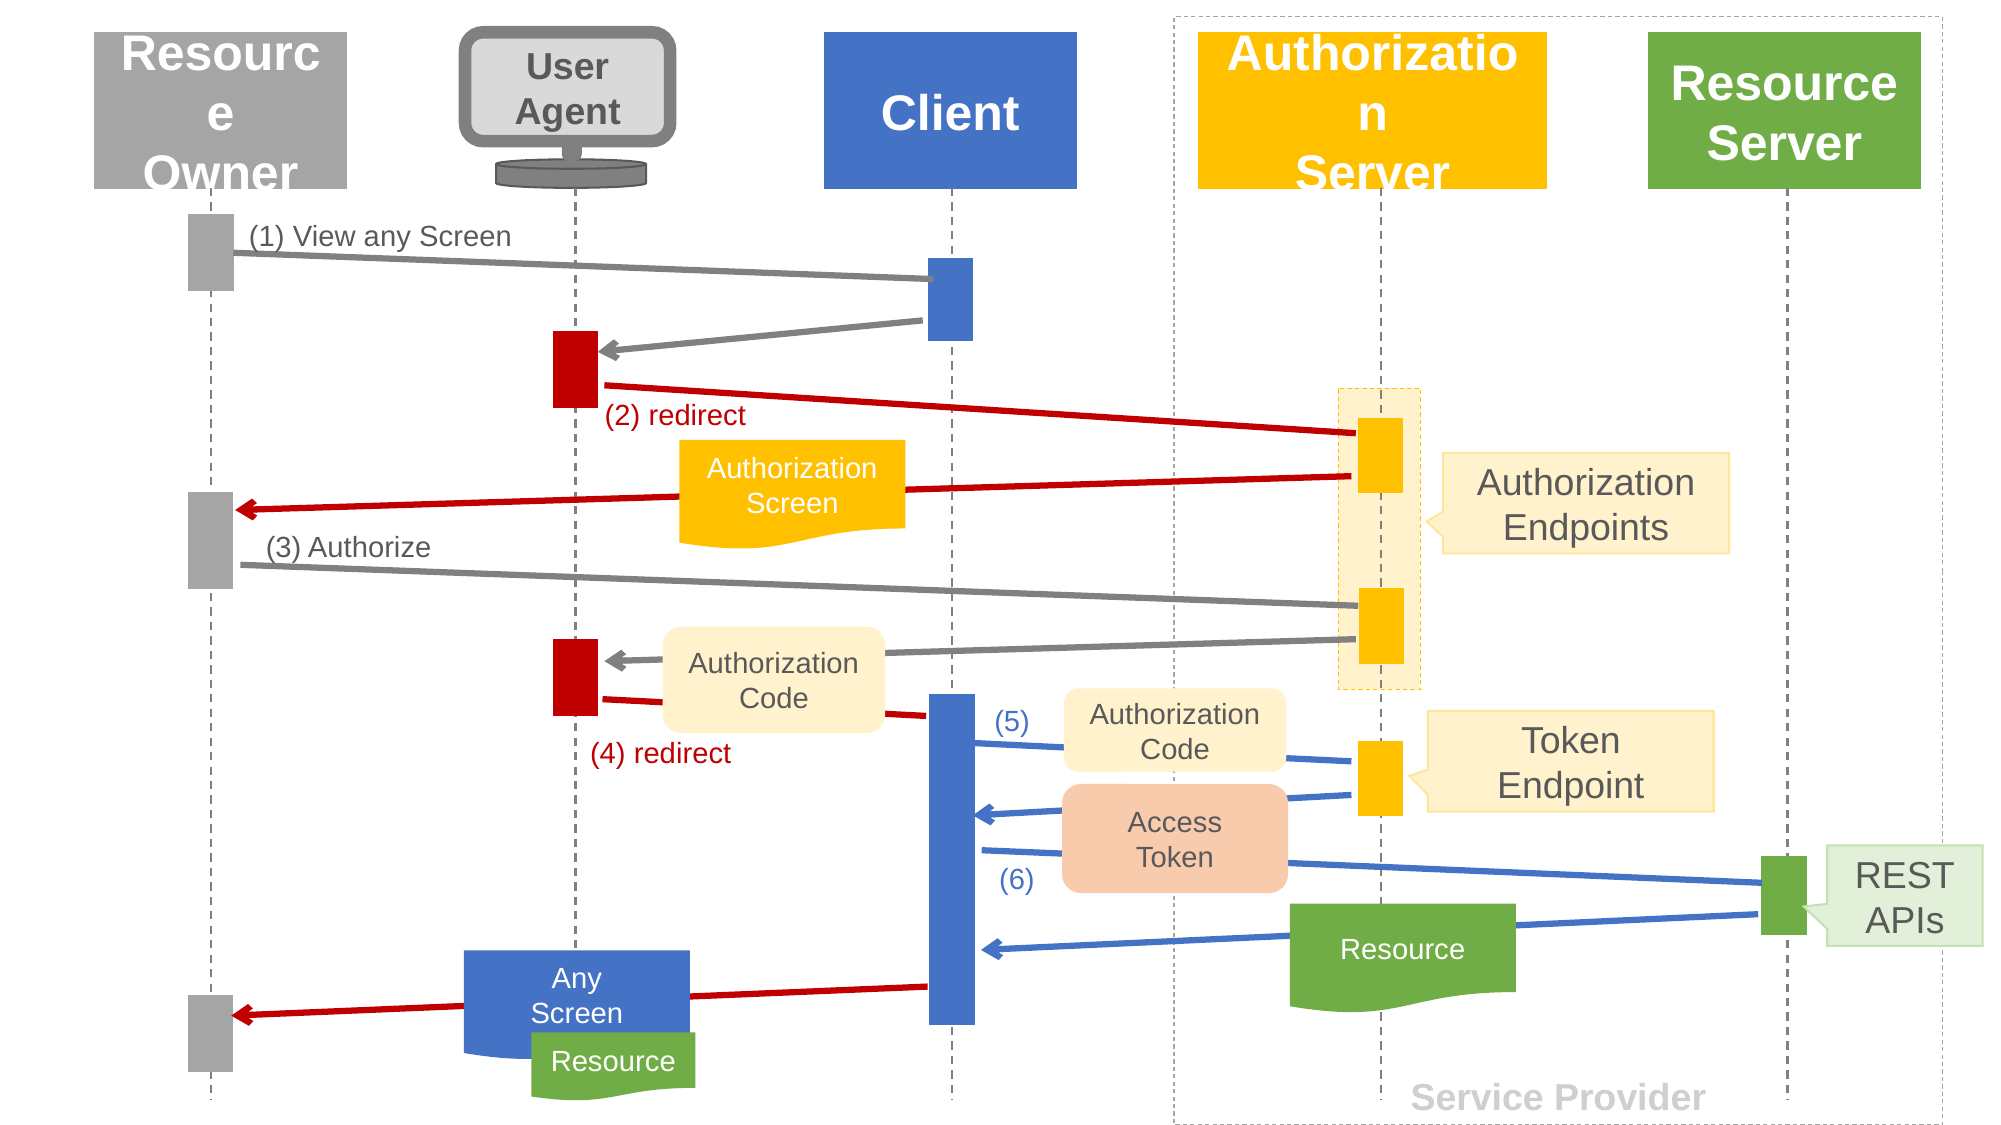

Authorization
Server
Resource
Server
Client
Resource
Owner
User
Agent

Service Provider
(1) View any Screen

(2) redirect

Authorization
Screen
Authorization
Endpoints

(3) Authorize

Authorization
Code

Authorization
Code
(5)
Token
Endpoint
(4) redirect

Access
Token

REST
APIs
(6)

Resource
Any
Screen

Resource